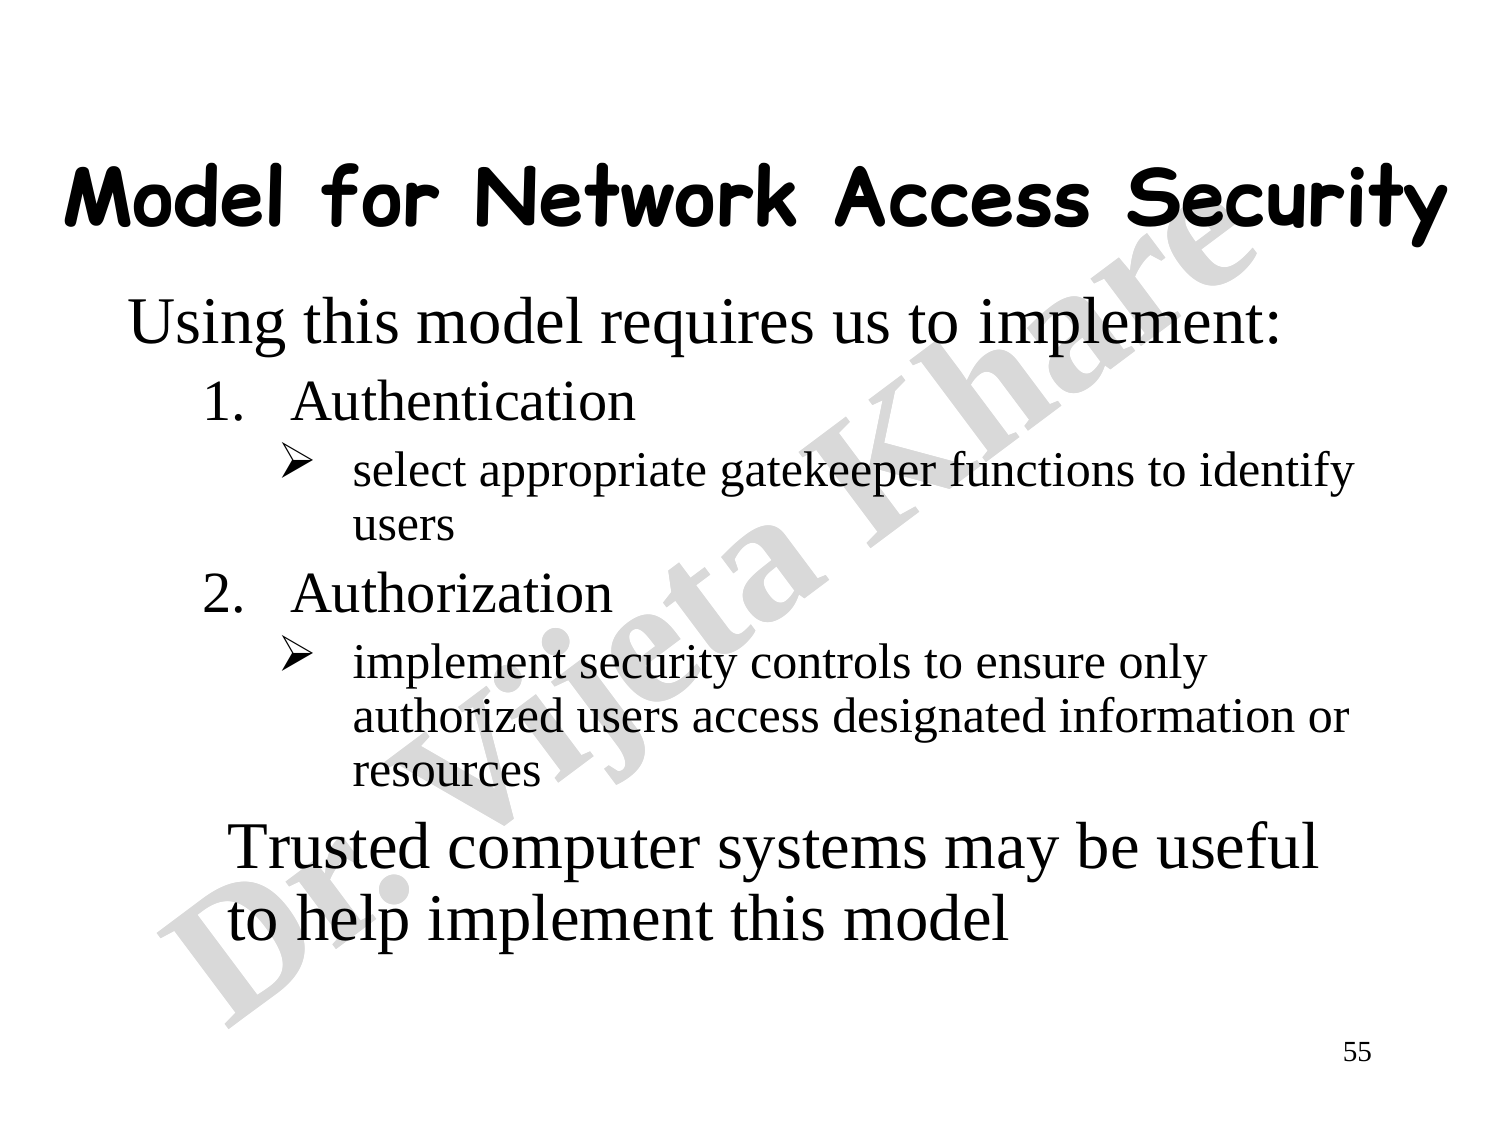

# Model for Network Access Security
Using this model requires us to implement:
Authentication
select appropriate gatekeeper functions to identify users
Authorization
implement security controls to ensure only authorized users access designated information or resources
	Trusted computer systems may be useful to help implement this model

55